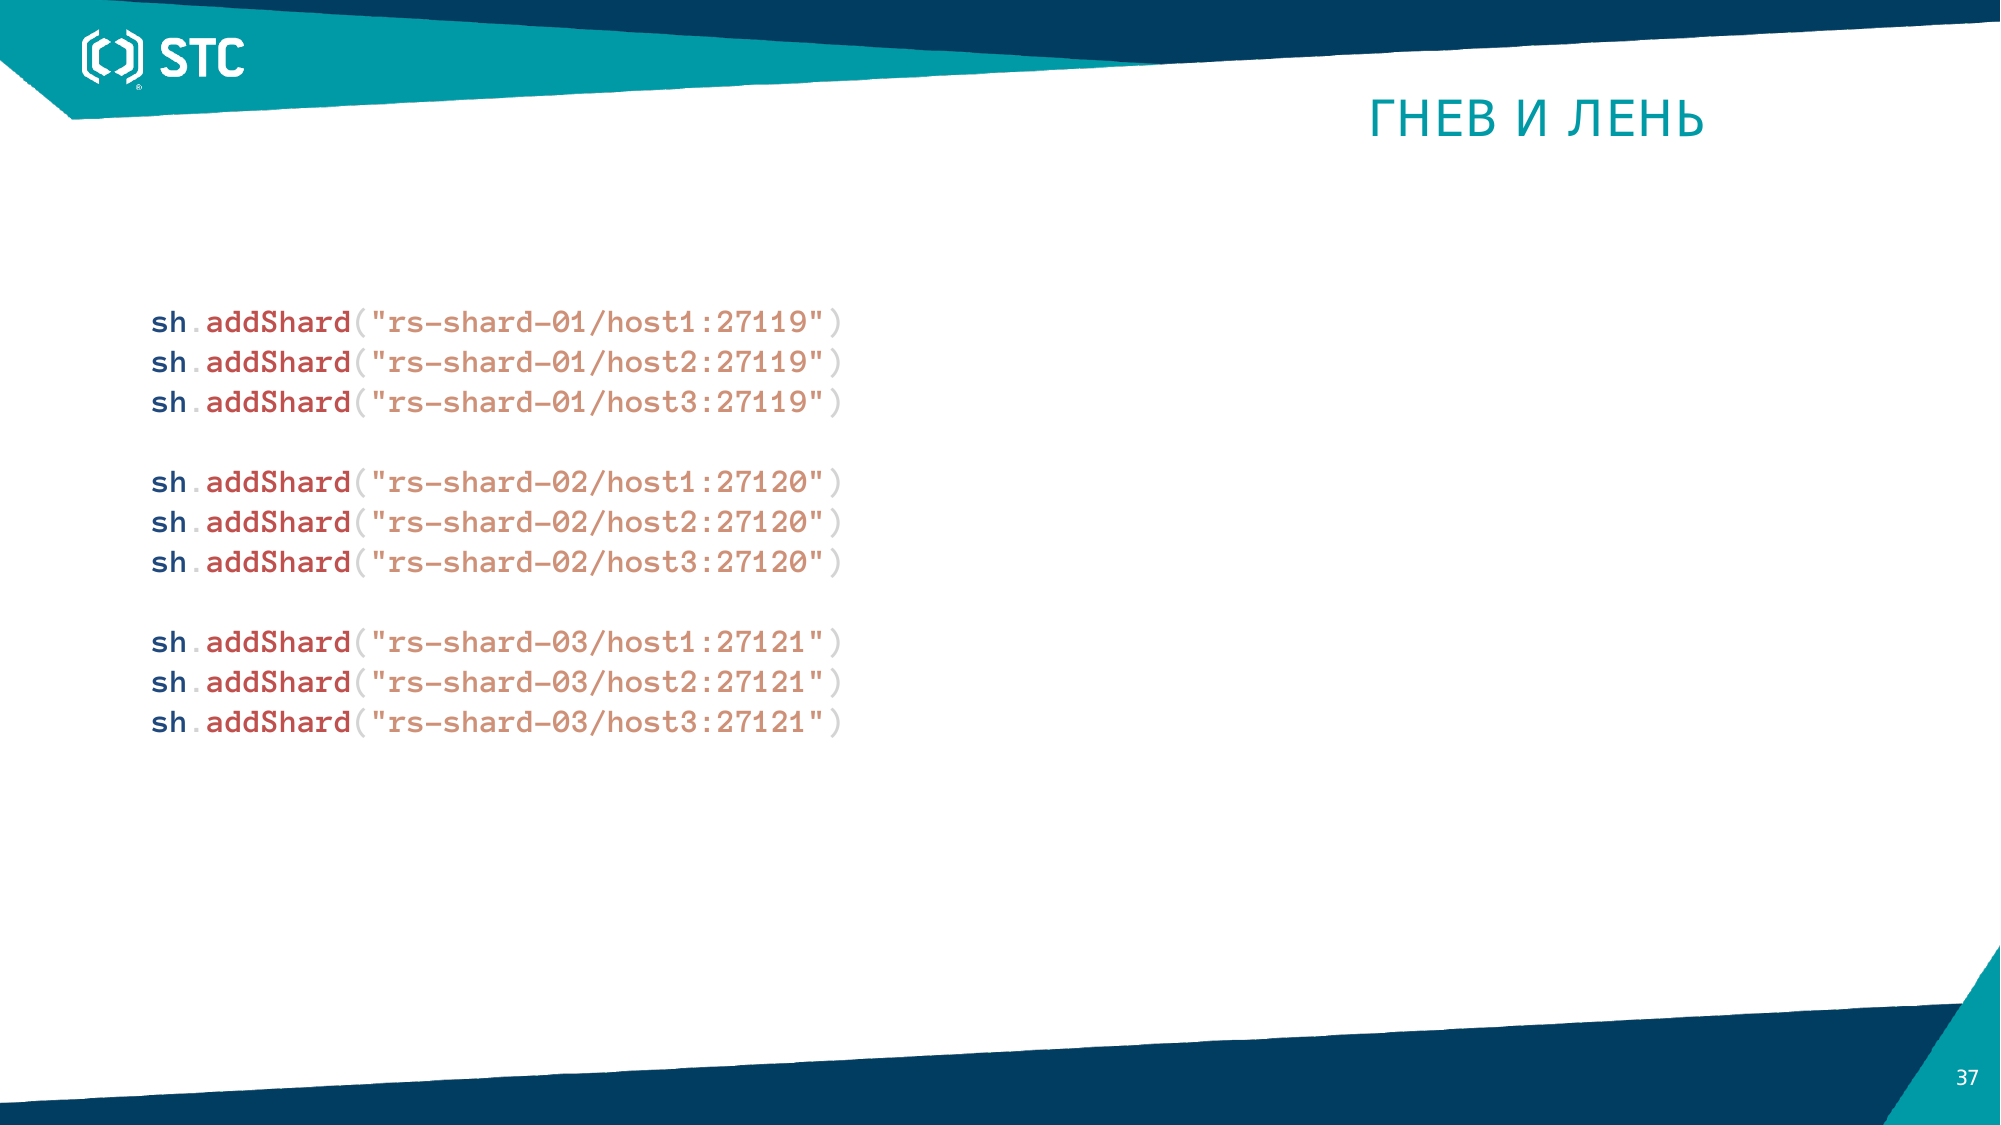

ГНЕВ И ЛЕНЬ
sh.addShard("rs-shard-01/host1:27119")
sh.addShard("rs-shard-01/host2:27119")
sh.addShard("rs-shard-01/host3:27119")
sh.addShard("rs-shard-02/host1:27120")
sh.addShard("rs-shard-02/host2:27120")
sh.addShard("rs-shard-02/host3:27120")
sh.addShard("rs-shard-03/host1:27121")
sh.addShard("rs-shard-03/host2:27121")
sh.addShard("rs-shard-03/host3:27121")